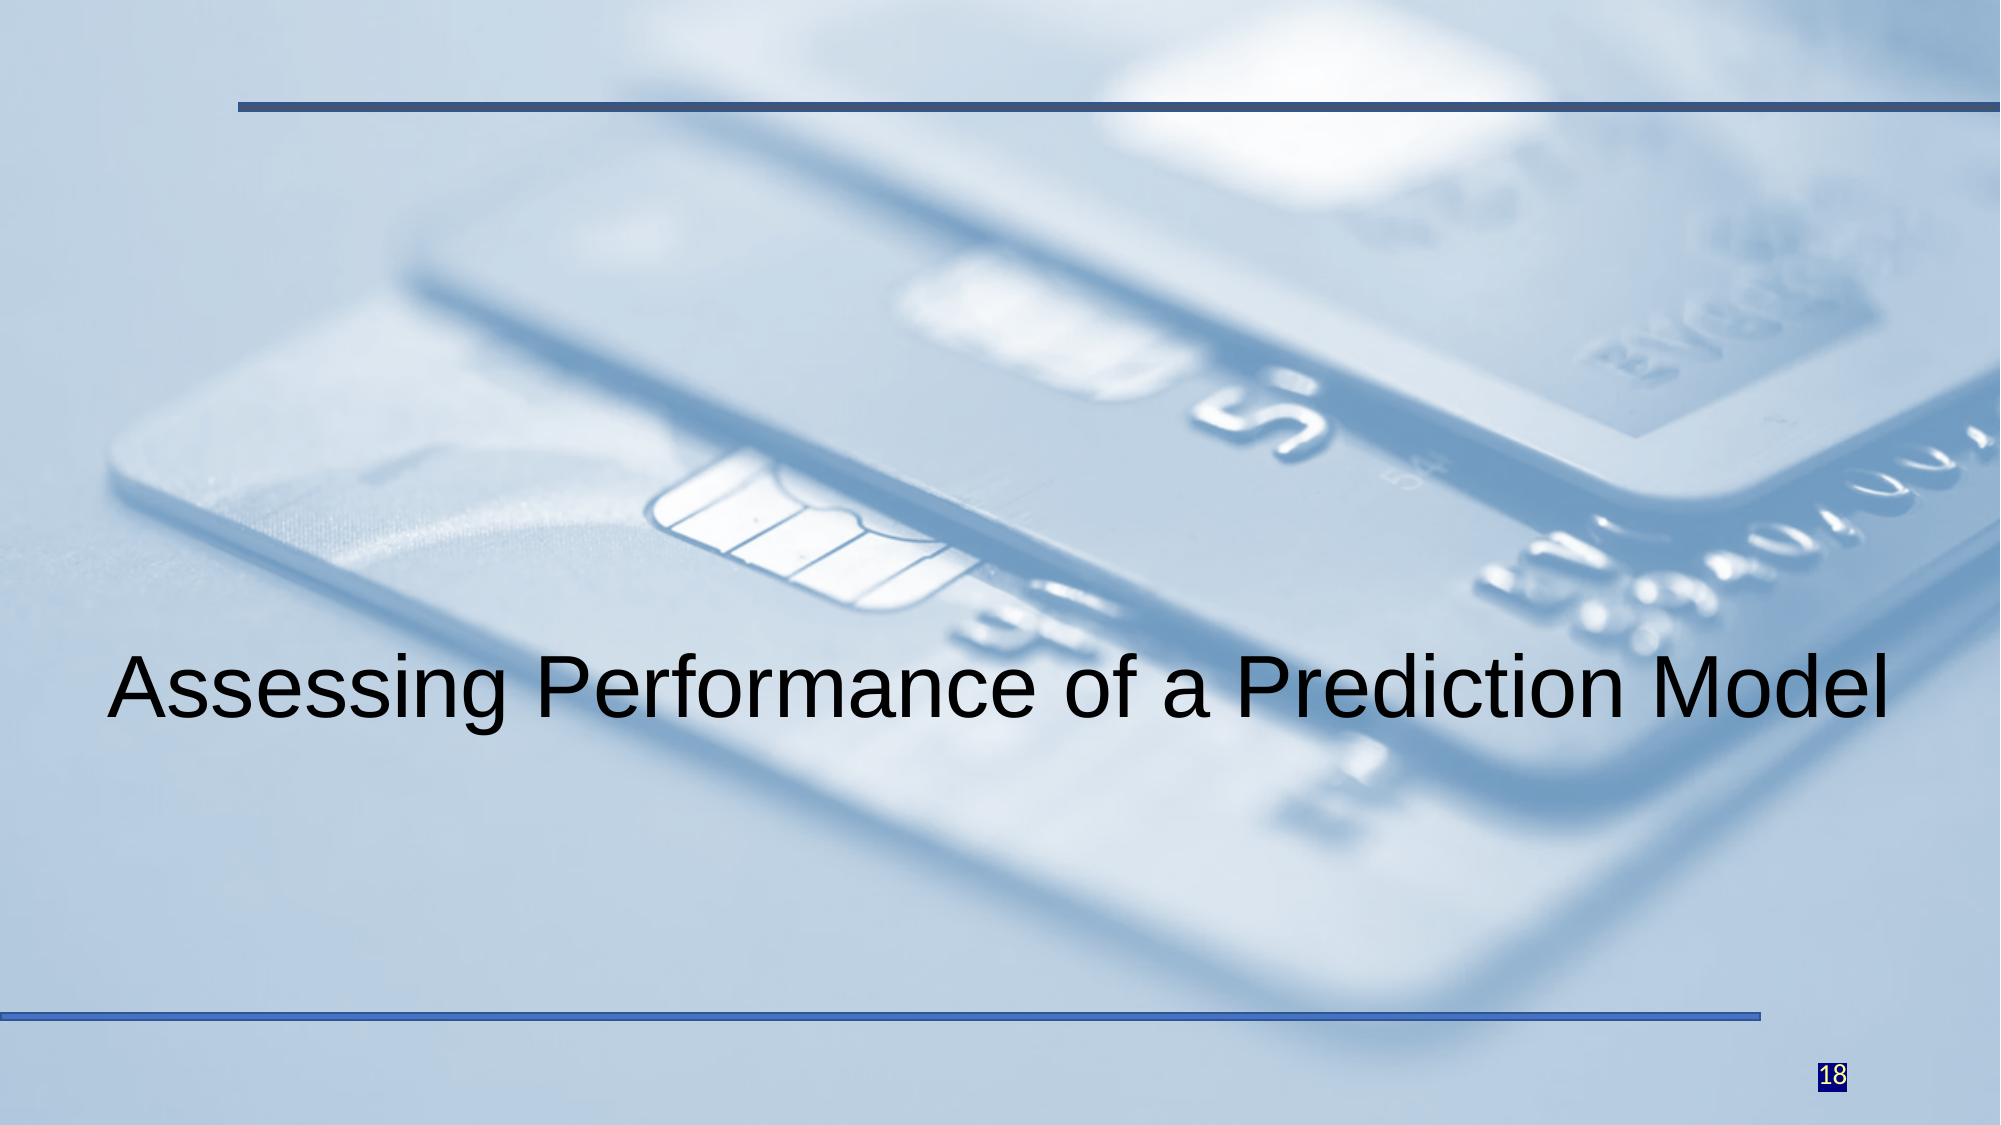

# Assessing Performance of a Prediction Model

18